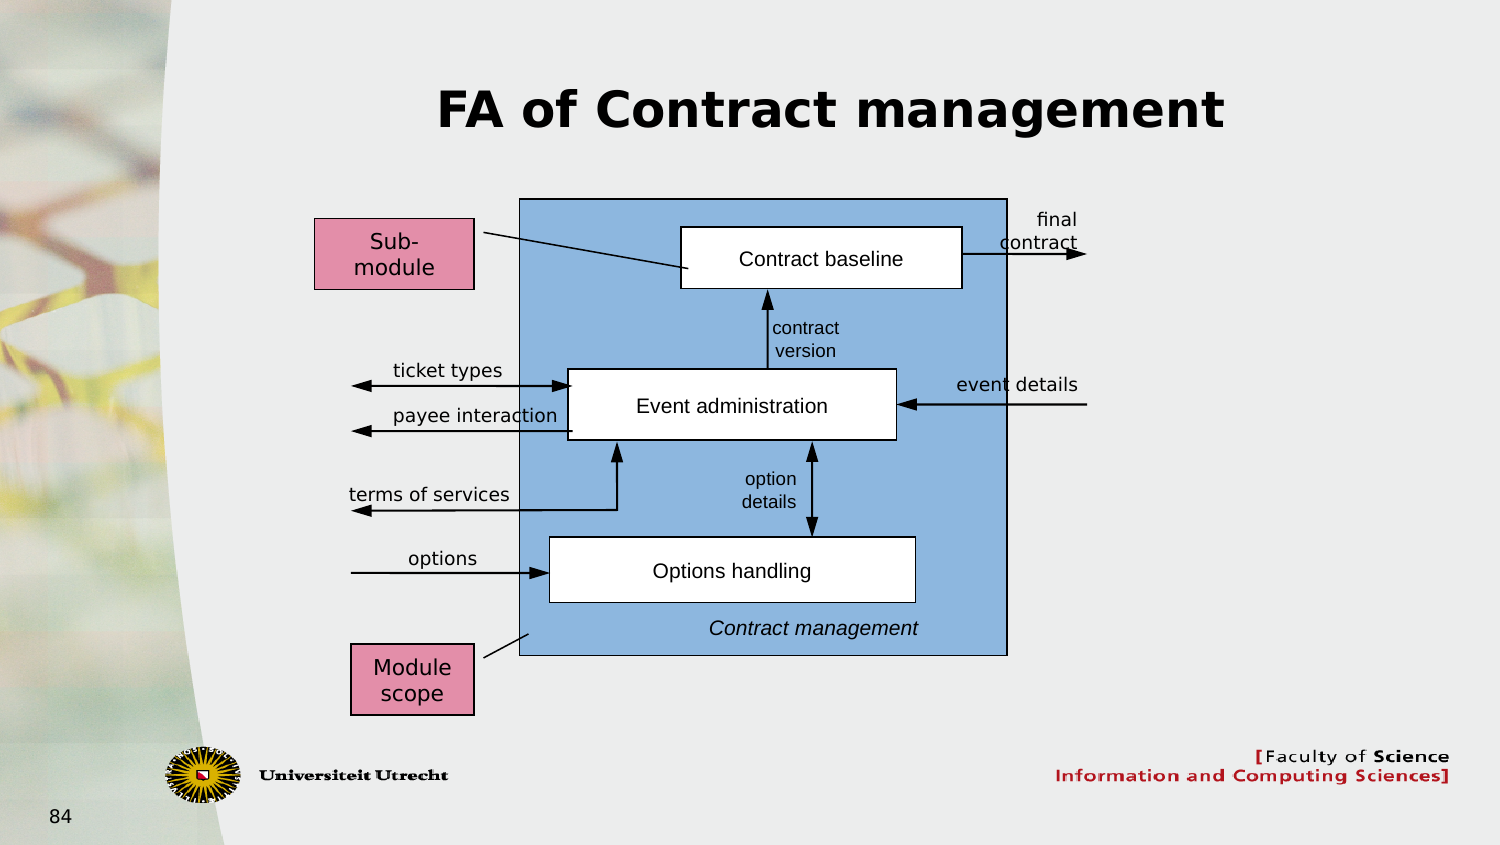

# FA of Contract management

Contract baseline
contract
version

Event administration
option details

Options handling
Contract management
final contract
Sub-module

ticket types
event details

payee interaction

terms of services

options

Module scope